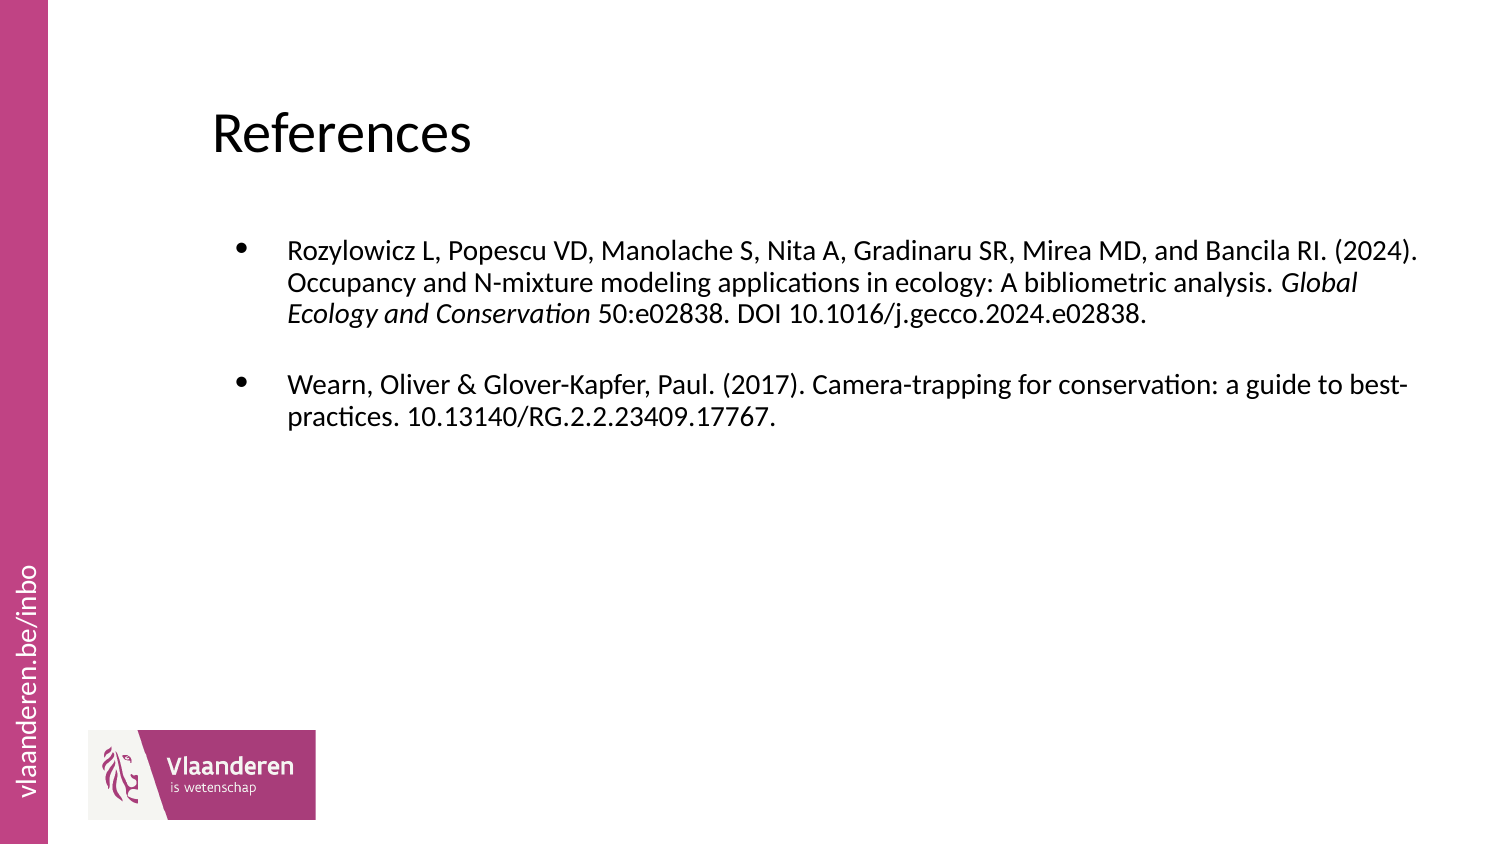

# References
Rozylowicz L, Popescu VD, Manolache S, Nita A, Gradinaru SR, Mirea MD, and Bancila RI. (2024). Occupancy and N-mixture modeling applications in ecology: A bibliometric analysis. Global Ecology and Conservation 50:e02838. DOI 10.1016/j.gecco.2024.e02838.

Wearn, Oliver & Glover-Kapfer, Paul. (2017). Camera-trapping for conservation: a guide to best-practices. 10.13140/RG.2.2.23409.17767.